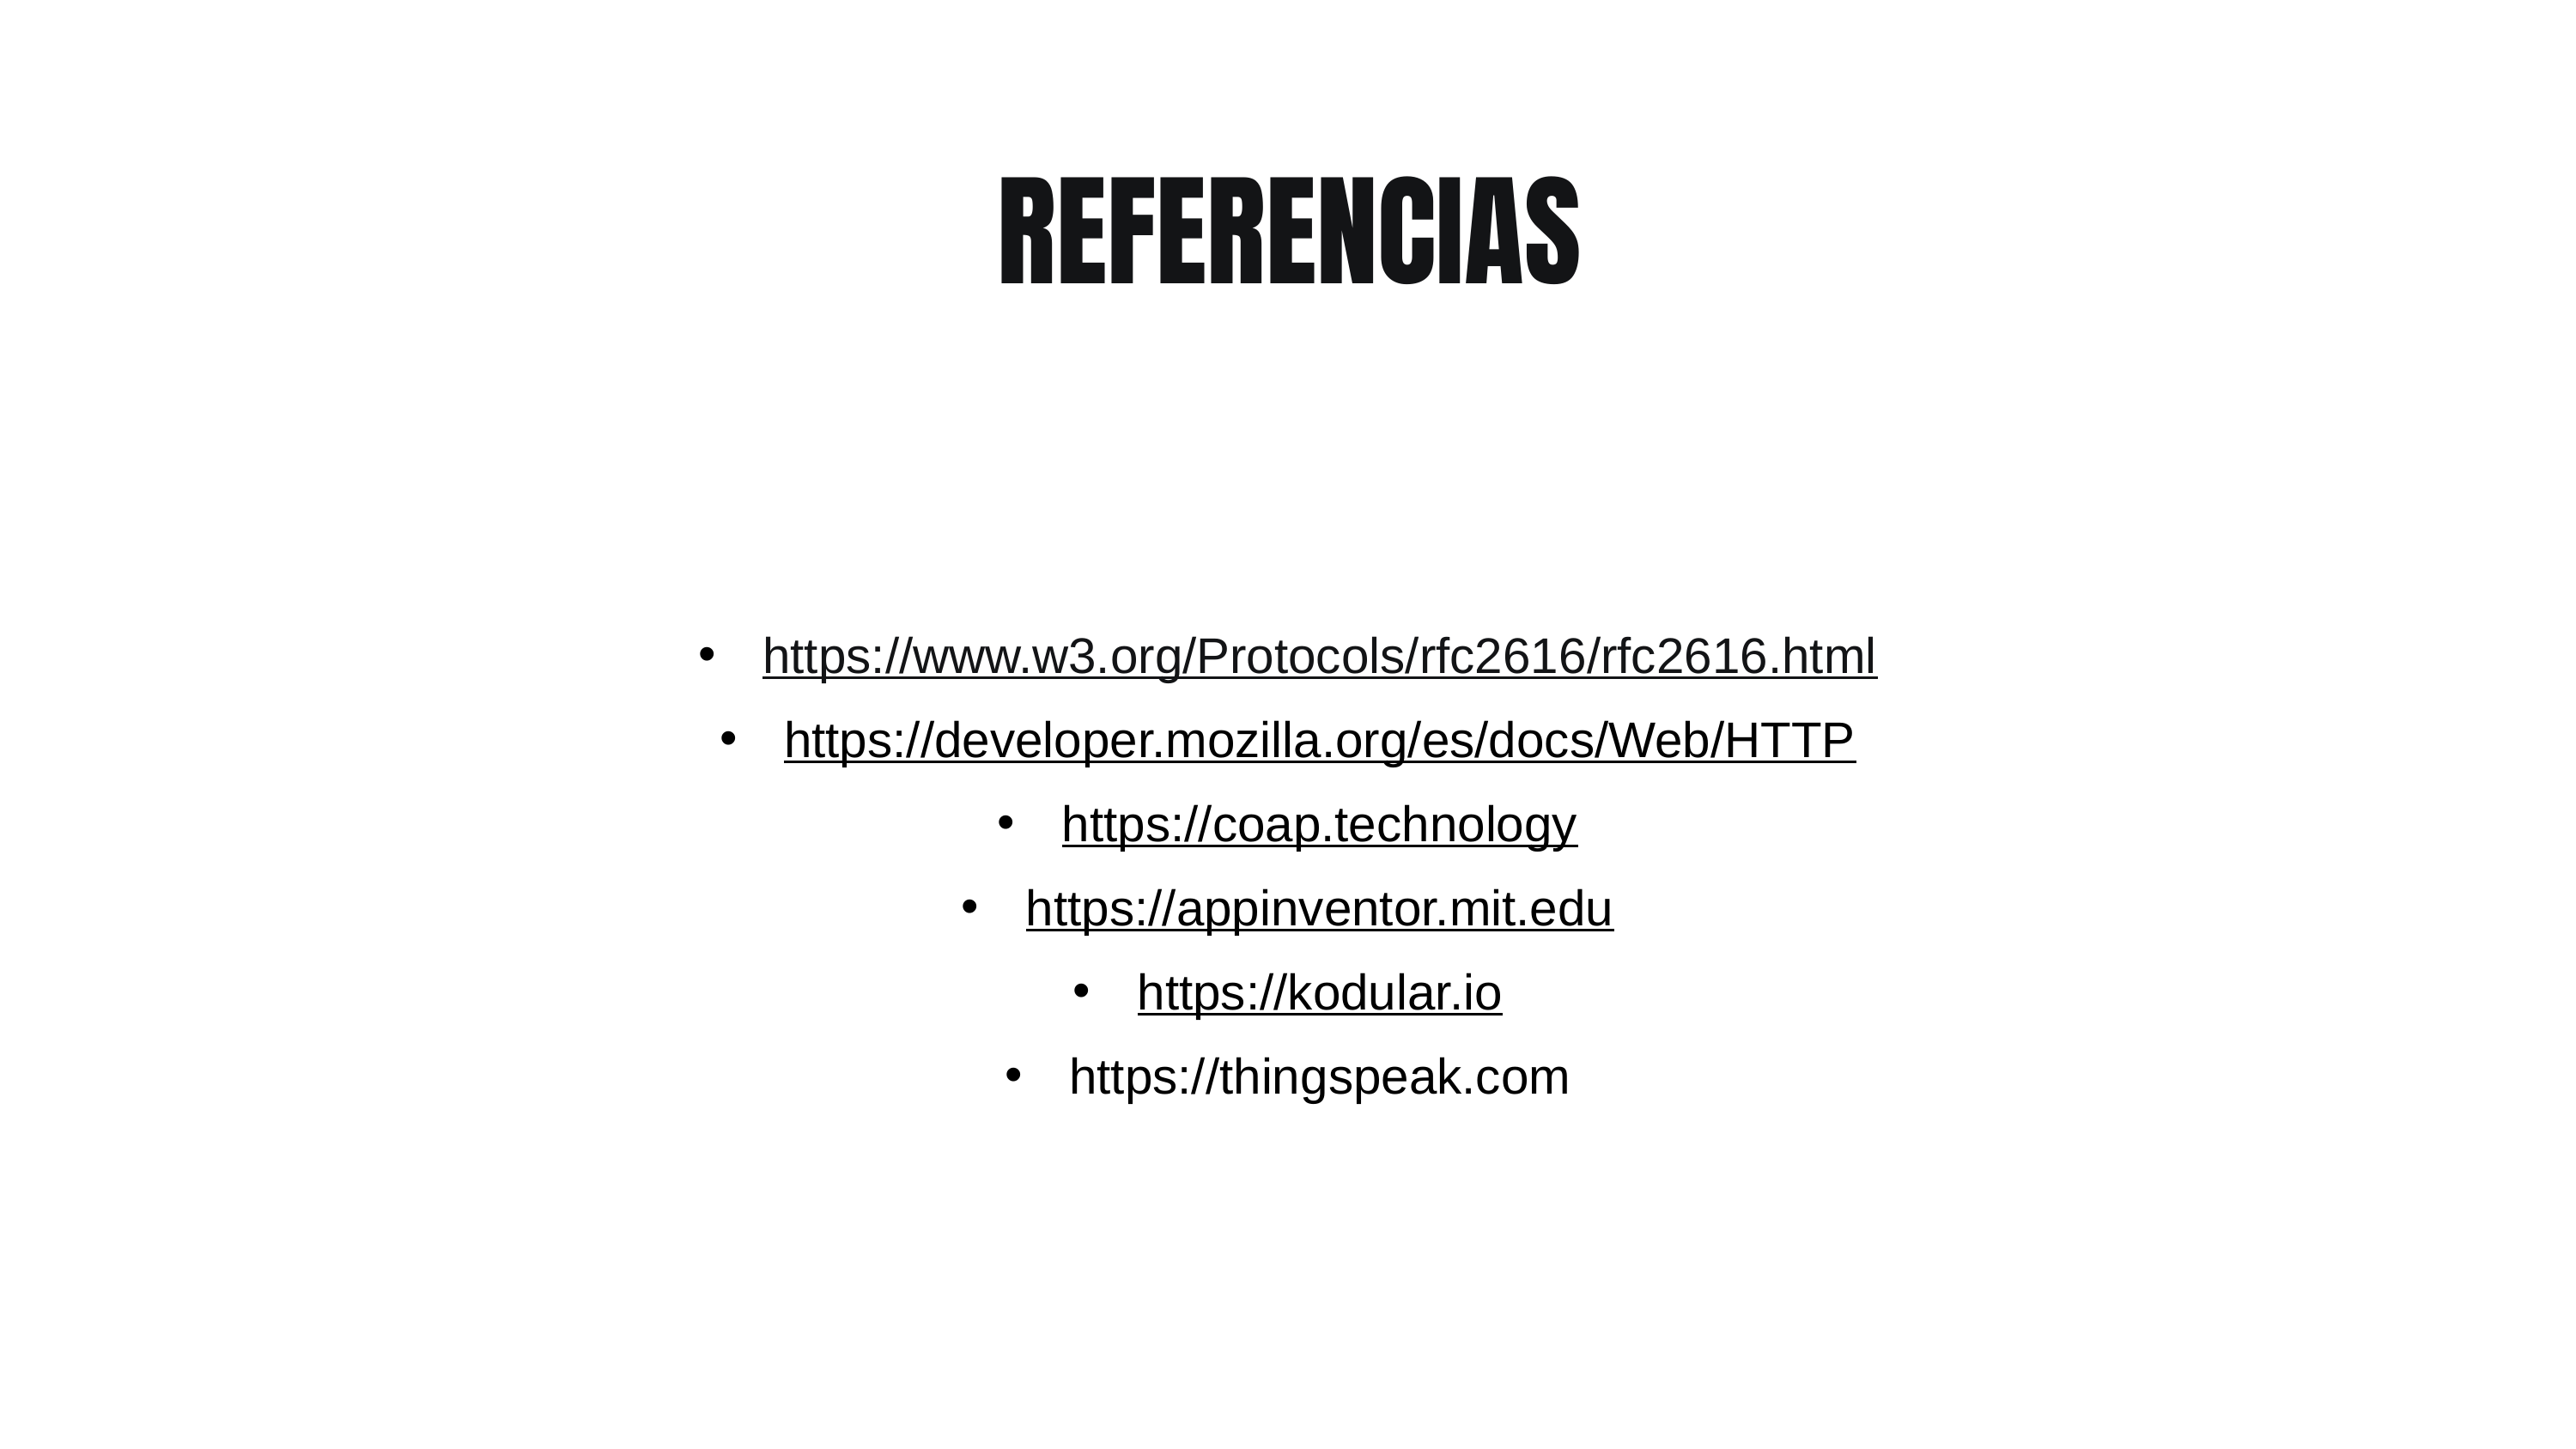

REFERENCIAS
https://www.w3.org/Protocols/rfc2616/rfc2616.html
https://developer.mozilla.org/es/docs/Web/HTTP
https://coap.technology
https://appinventor.mit.edu
https://kodular.io
https://thingspeak.com